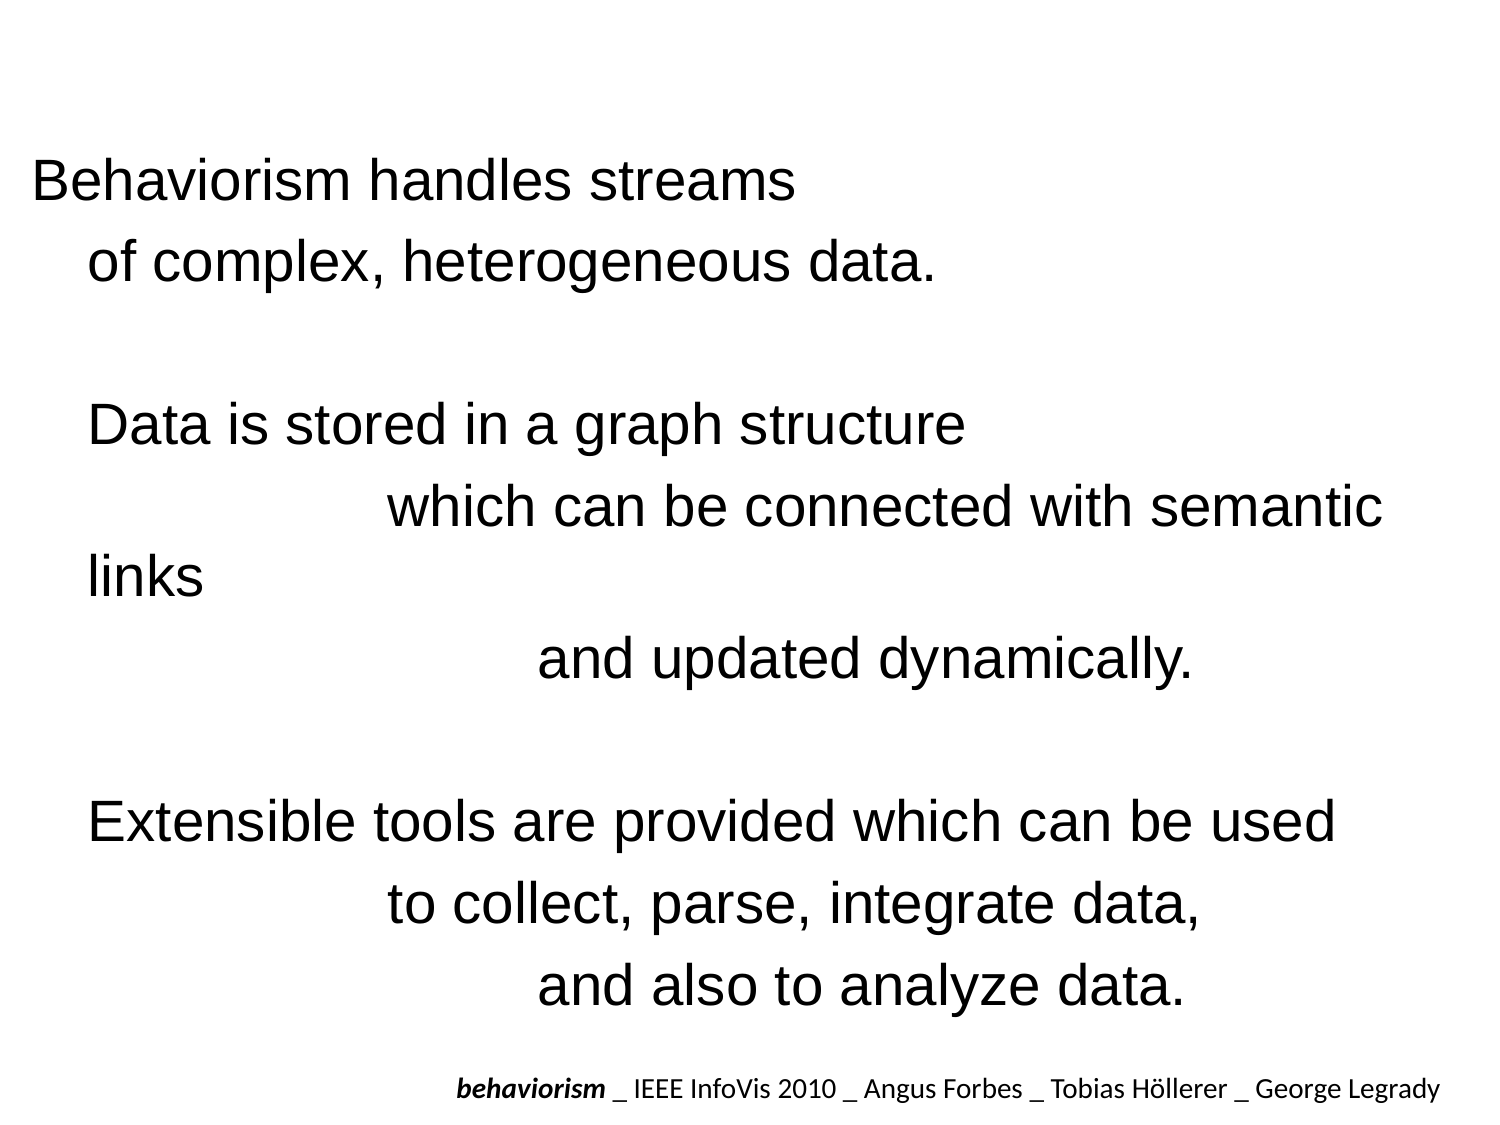

#
Behaviorism handles streams
	of complex, heterogeneous data.

	Data is stored in a graph structure
			which can be connected with semantic links
				and updated dynamically.

	Extensible tools are provided which can be used
			to collect, parse, integrate data,
				and also to analyze data.